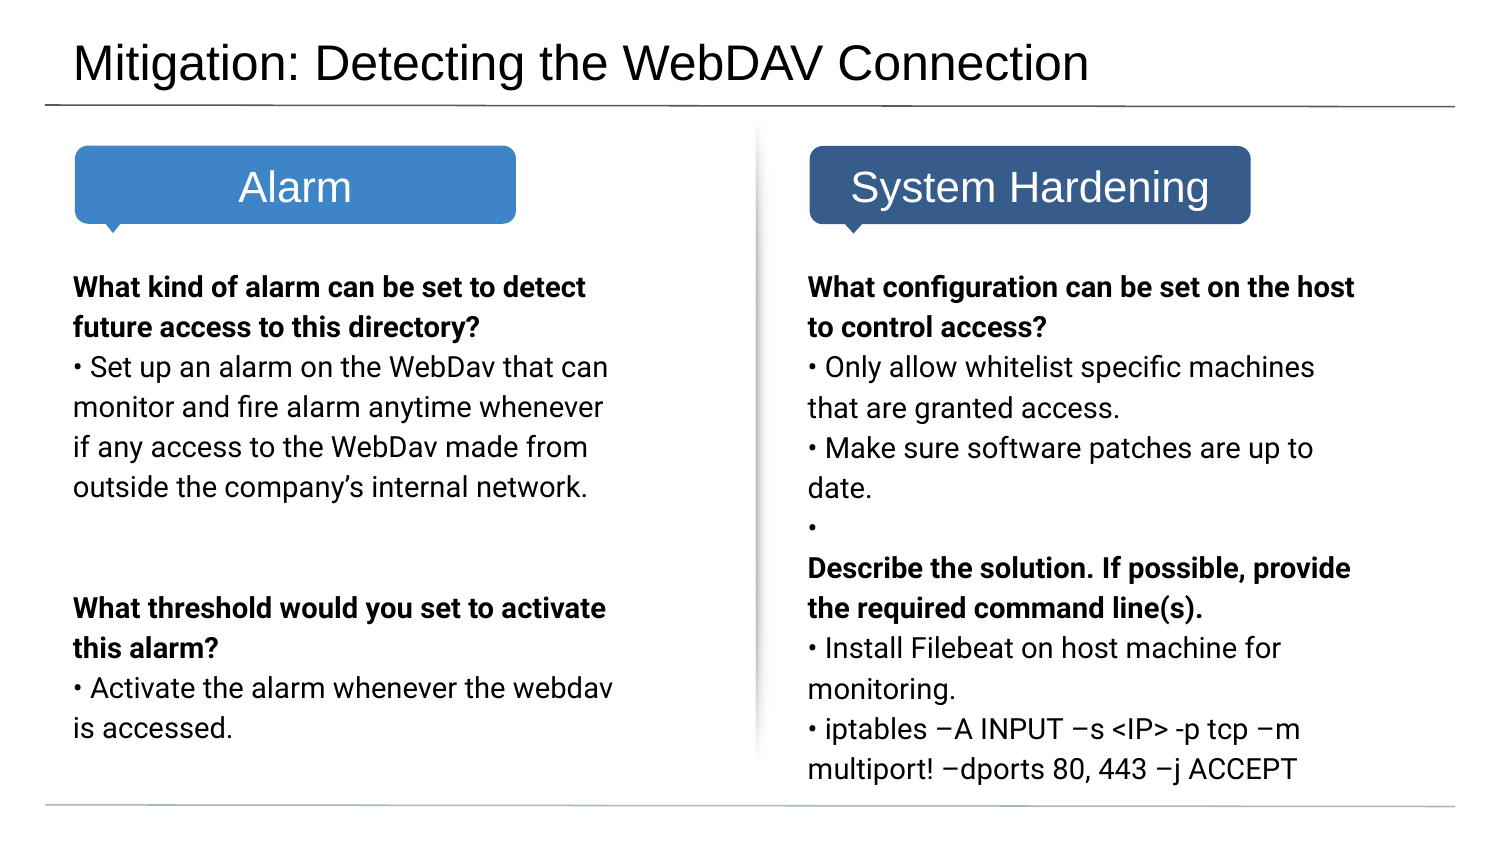

# Mitigation: Detecting the WebDAV Connection
What kind of alarm can be set to detect future access to this directory?
• Set up an alarm on the WebDav that can monitor and fire alarm anytime whenever if any access to the WebDav made from outside the company’s internal network.

What threshold would you set to activate this alarm?
• Activate the alarm whenever the webdav is accessed.
What configuration can be set on the host to control access?
• Only allow whitelist specific machines that are granted access.
• Make sure software patches are up to date.
•
Describe the solution. If possible, provide the required command line(s).
• Install Filebeat on host machine for monitoring.
• iptables –A INPUT –s <IP> -p tcp –m multiport! –dports 80, 443 –j ACCEPT